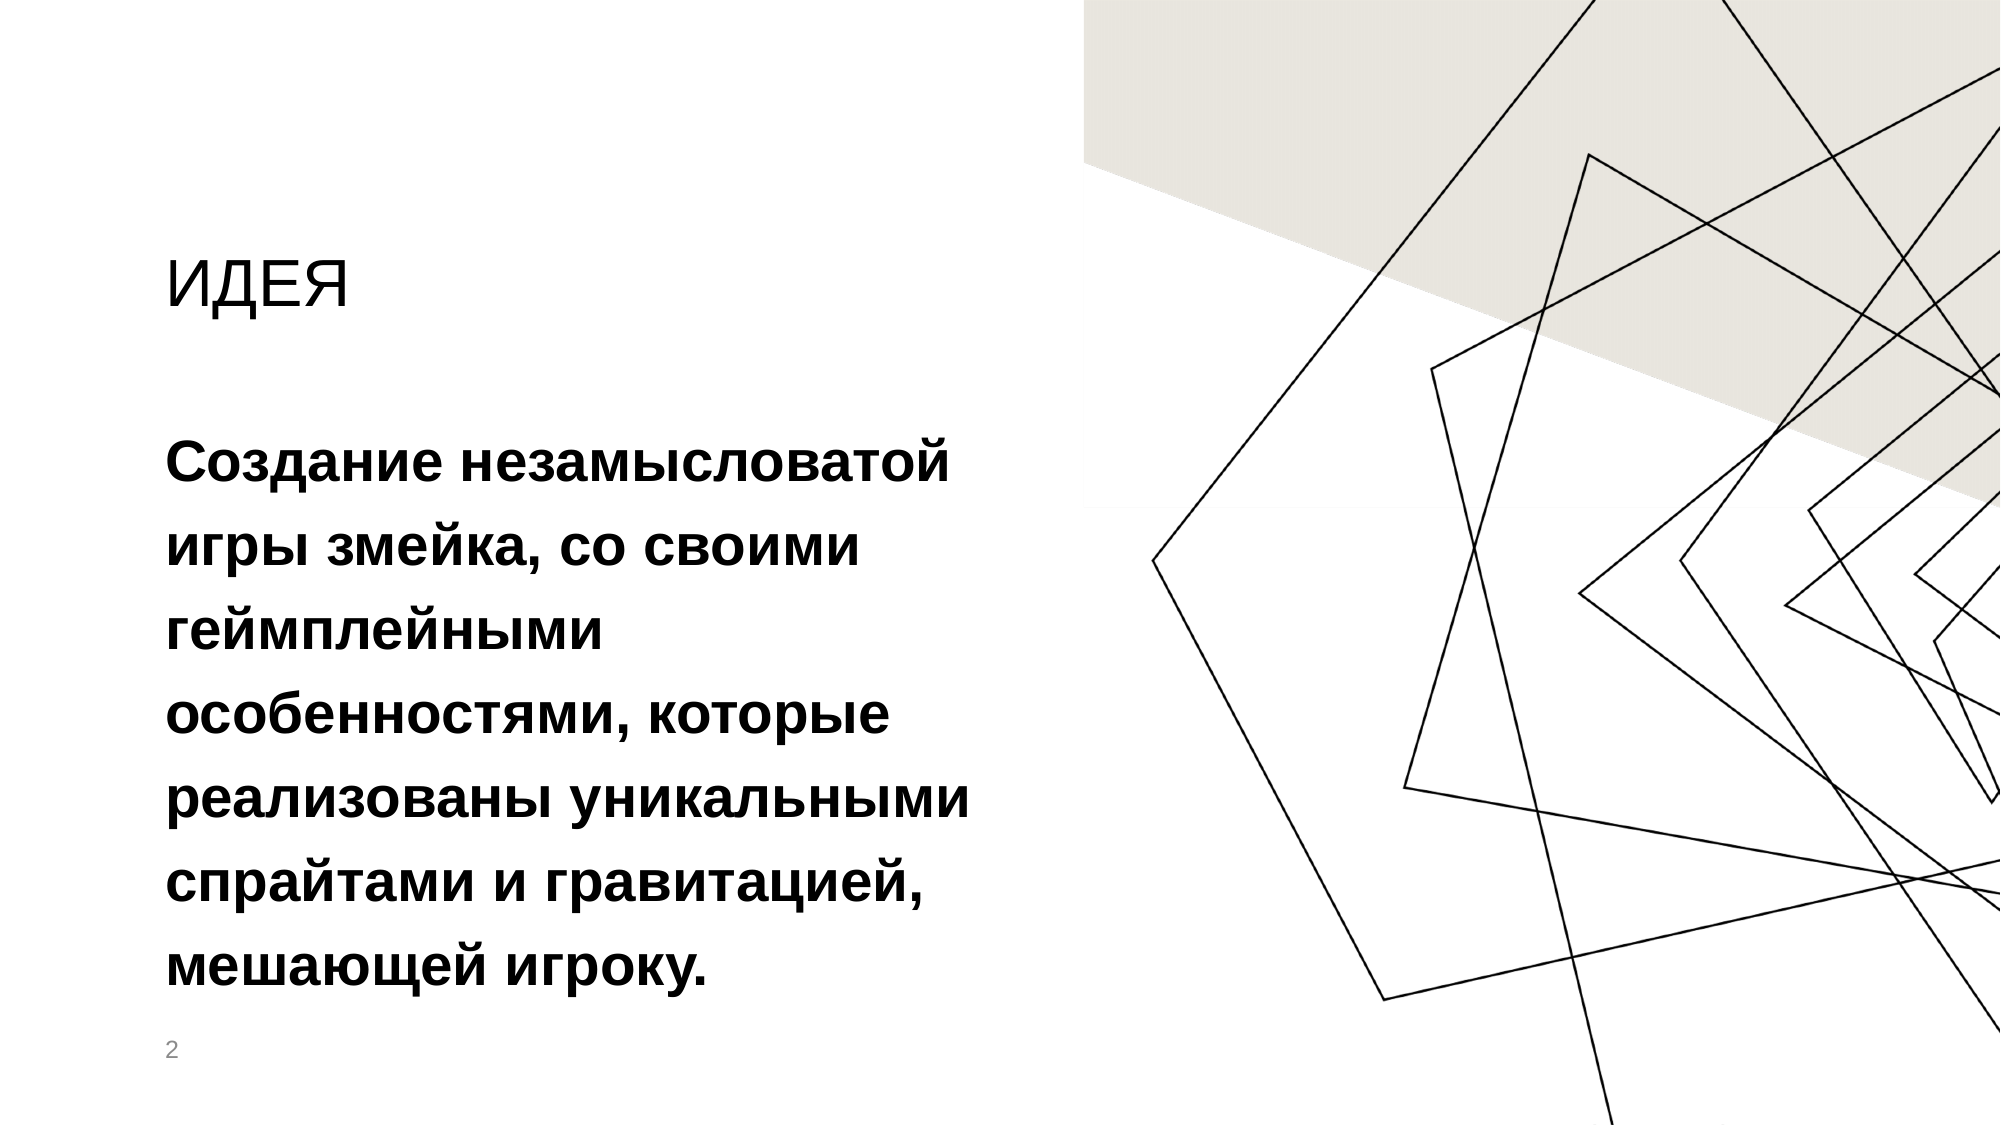

# идея
Создание незамысловатой игры змейка, со своими геймплейными особенностями, которые реализованы уникальными спрайтами и гравитацией, мешающей игроку.

2